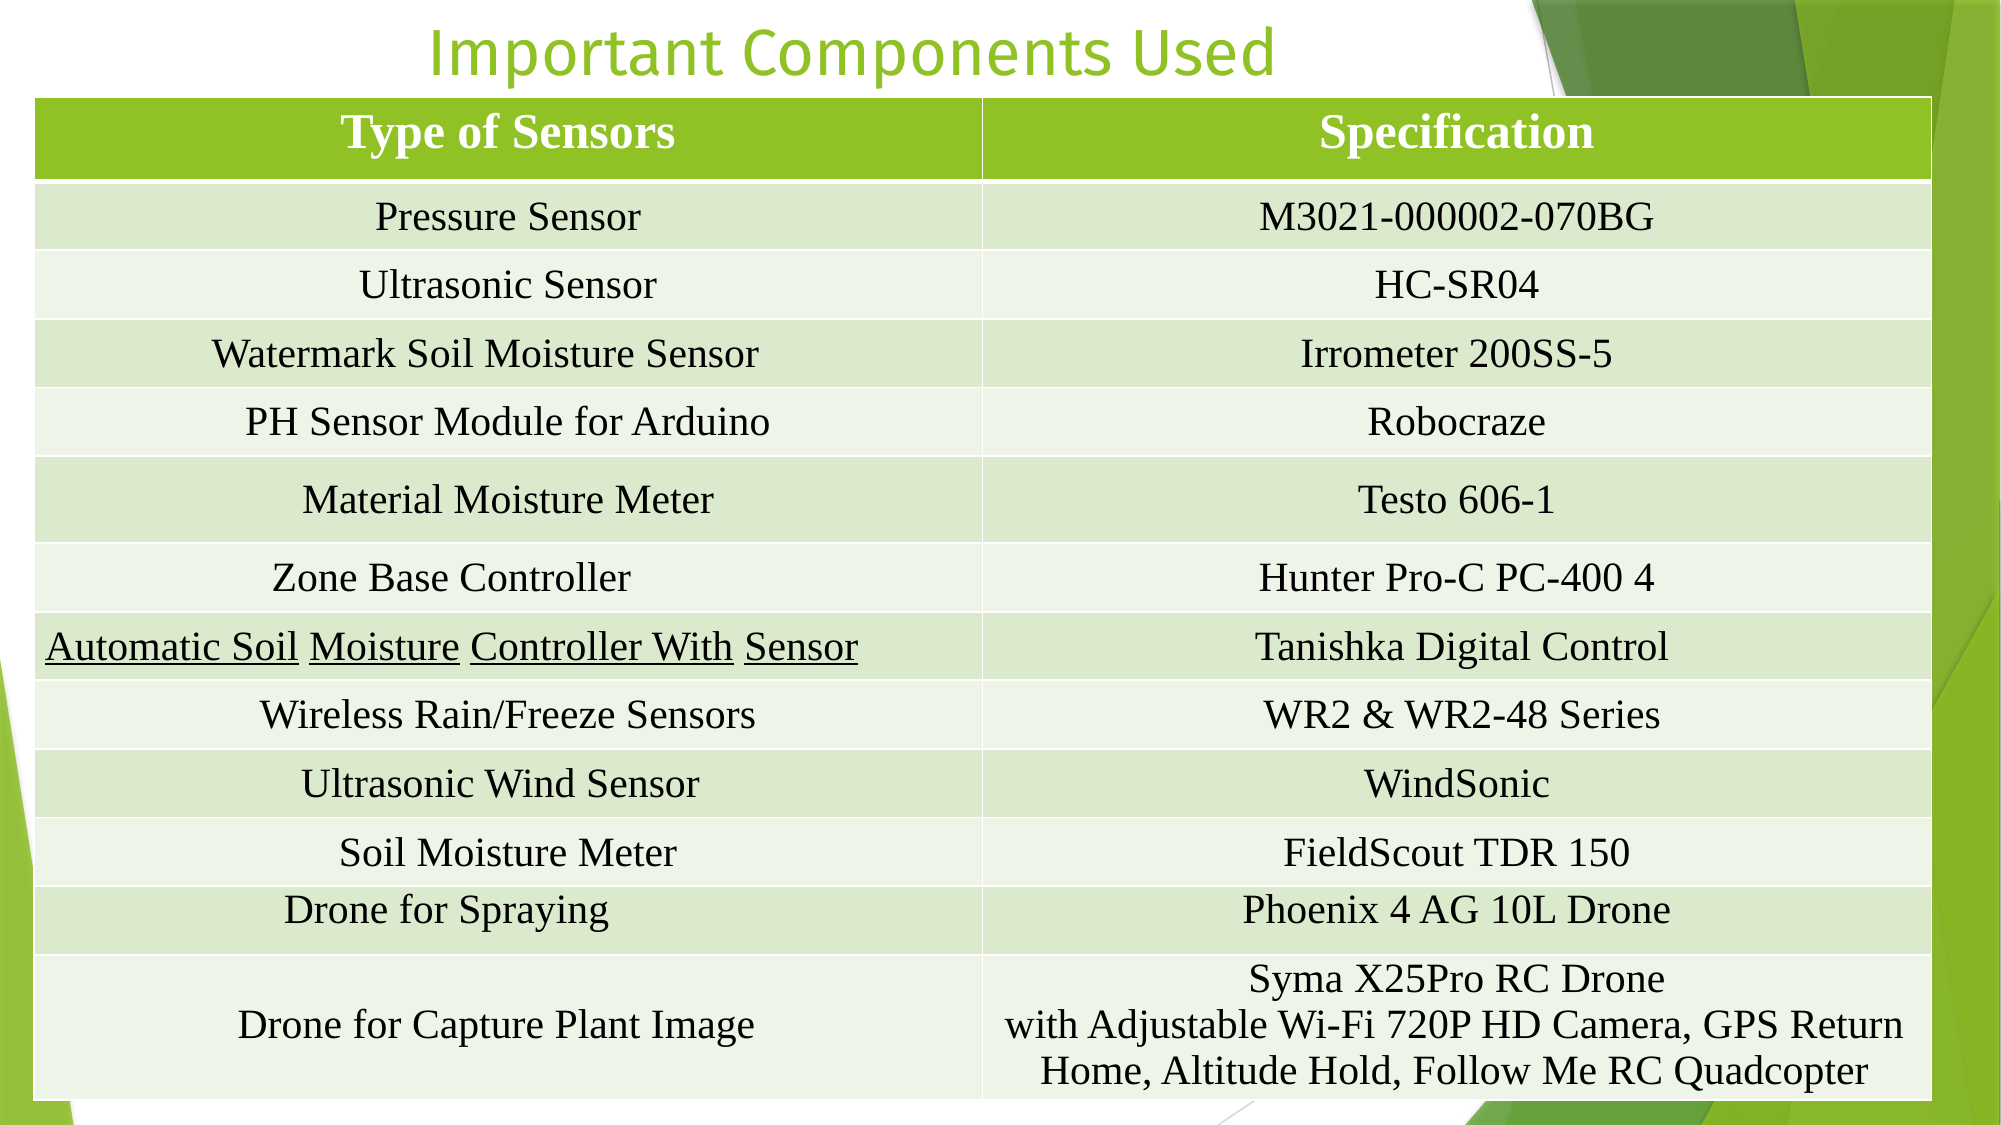

# Important Components Used
| Type of Sensors | Specification |
| --- | --- |
| Pressure Sensor | M3021-000002-070BG |
| Ultrasonic Sensor | HC-SR04 |
| Watermark Soil Moisture Sensor | Irrometer 200SS-5 |
| PH Sensor Module for Arduino | Robocraze |
| Material Moisture Meter | Testo 606-1 |
| Zone Base Controller | Hunter Pro-C PC-400 4 |
| Automatic Soil Moisture Controller With Sensor | Tanishka Digital Control |
| Wireless Rain/Freeze Sensors | WR2 & WR2-48 Series |
| Ultrasonic Wind Sensor | WindSonic |
| Soil Moisture Meter | FieldScout TDR 150 |
| Drone for Spraying | Phoenix 4 AG 10L Drone |
| Drone for Capture Plant Image | Syma X25Pro RC Drone with Adjustable Wi-Fi 720P HD Camera, GPS Return Home, Altitude Hold, Follow Me RC Quadcopter |